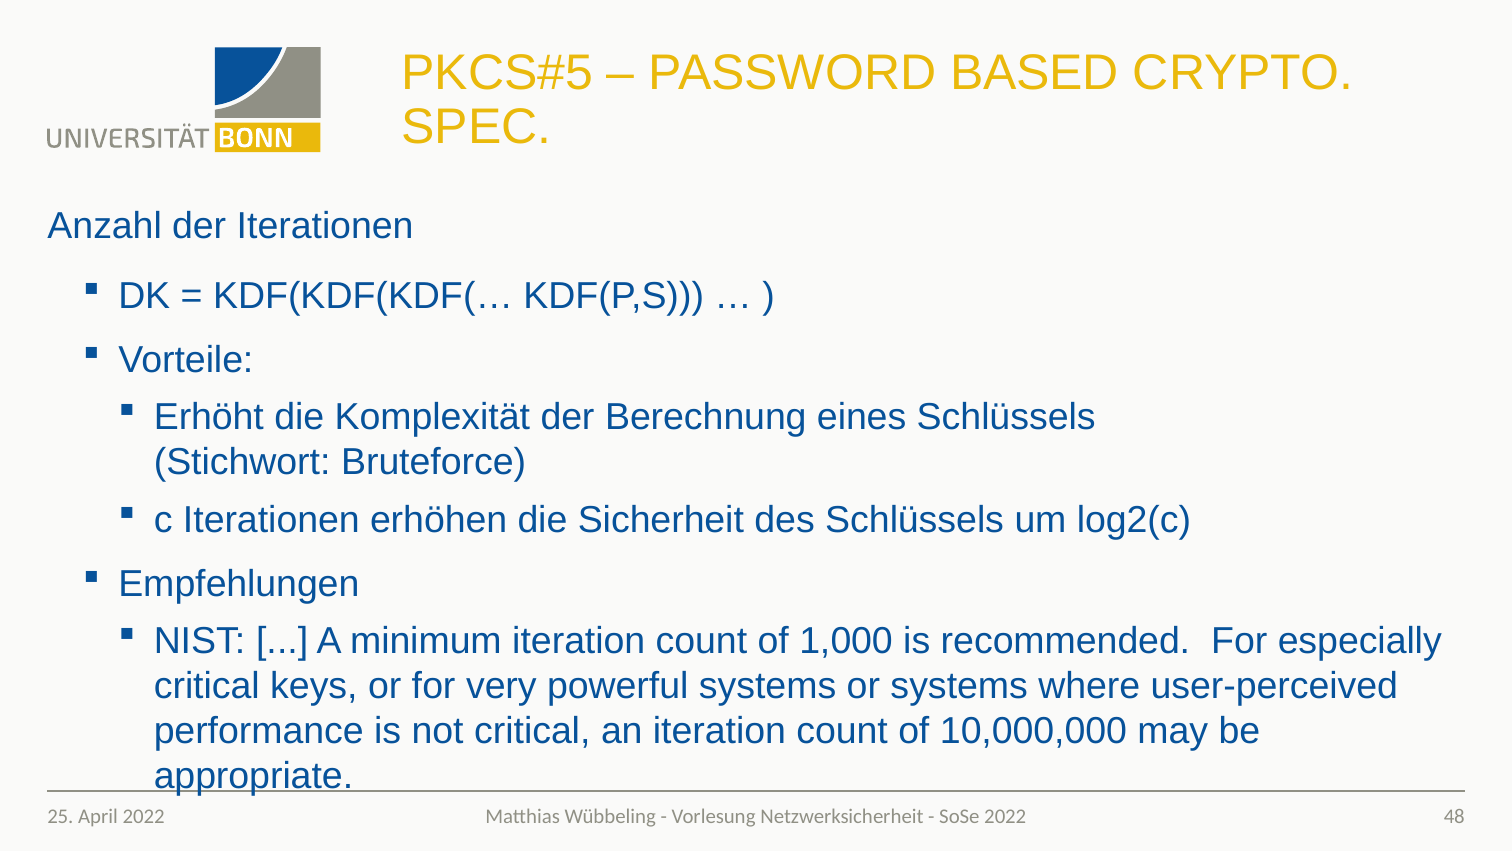

# PKCS#5 – Password based Crypto. Spec.
Anzahl der Iterationen
DK = KDF(KDF(KDF(… KDF(P,S))) … )
Vorteile:
Erhöht die Komplexität der Berechnung eines Schlüssels
(Stichwort: Bruteforce)
c Iterationen erhöhen die Sicherheit des Schlüssels um log2(c)
Empfehlungen
NIST: [...] A minimum iteration count of 1,000 is recommended.  For especially critical keys, or for very powerful systems or systems where user-perceived performance is not critical, an iteration count of 10,000,000 may be appropriate.

25. April 2022
48
Matthias Wübbeling - Vorlesung Netzwerksicherheit - SoSe 2022